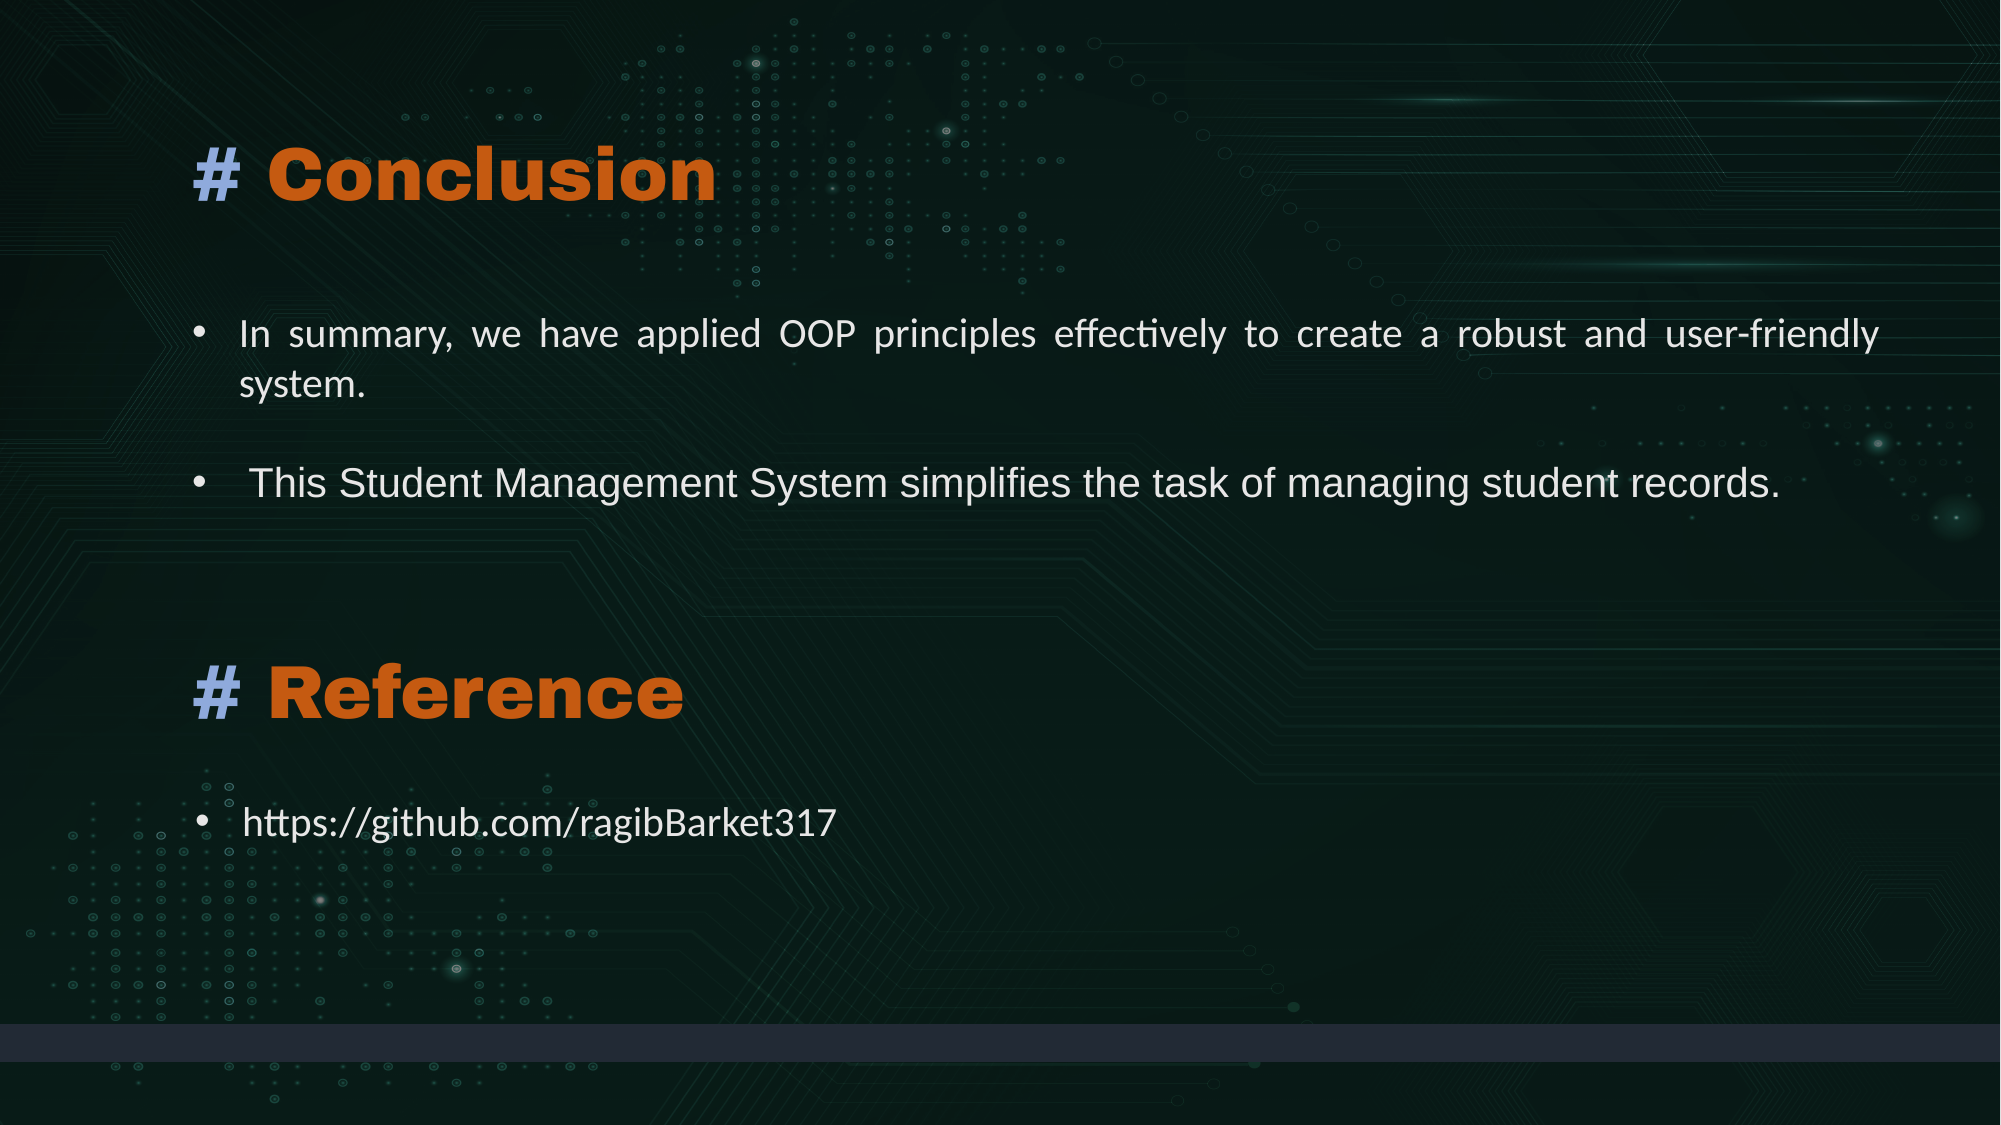

# Conclusion
In summary, we have applied OOP principles effectively to create a robust and user-friendly system.

This Student Management System simplifies the task of managing student records.
# Reference
https://github.com/ragibBarket317